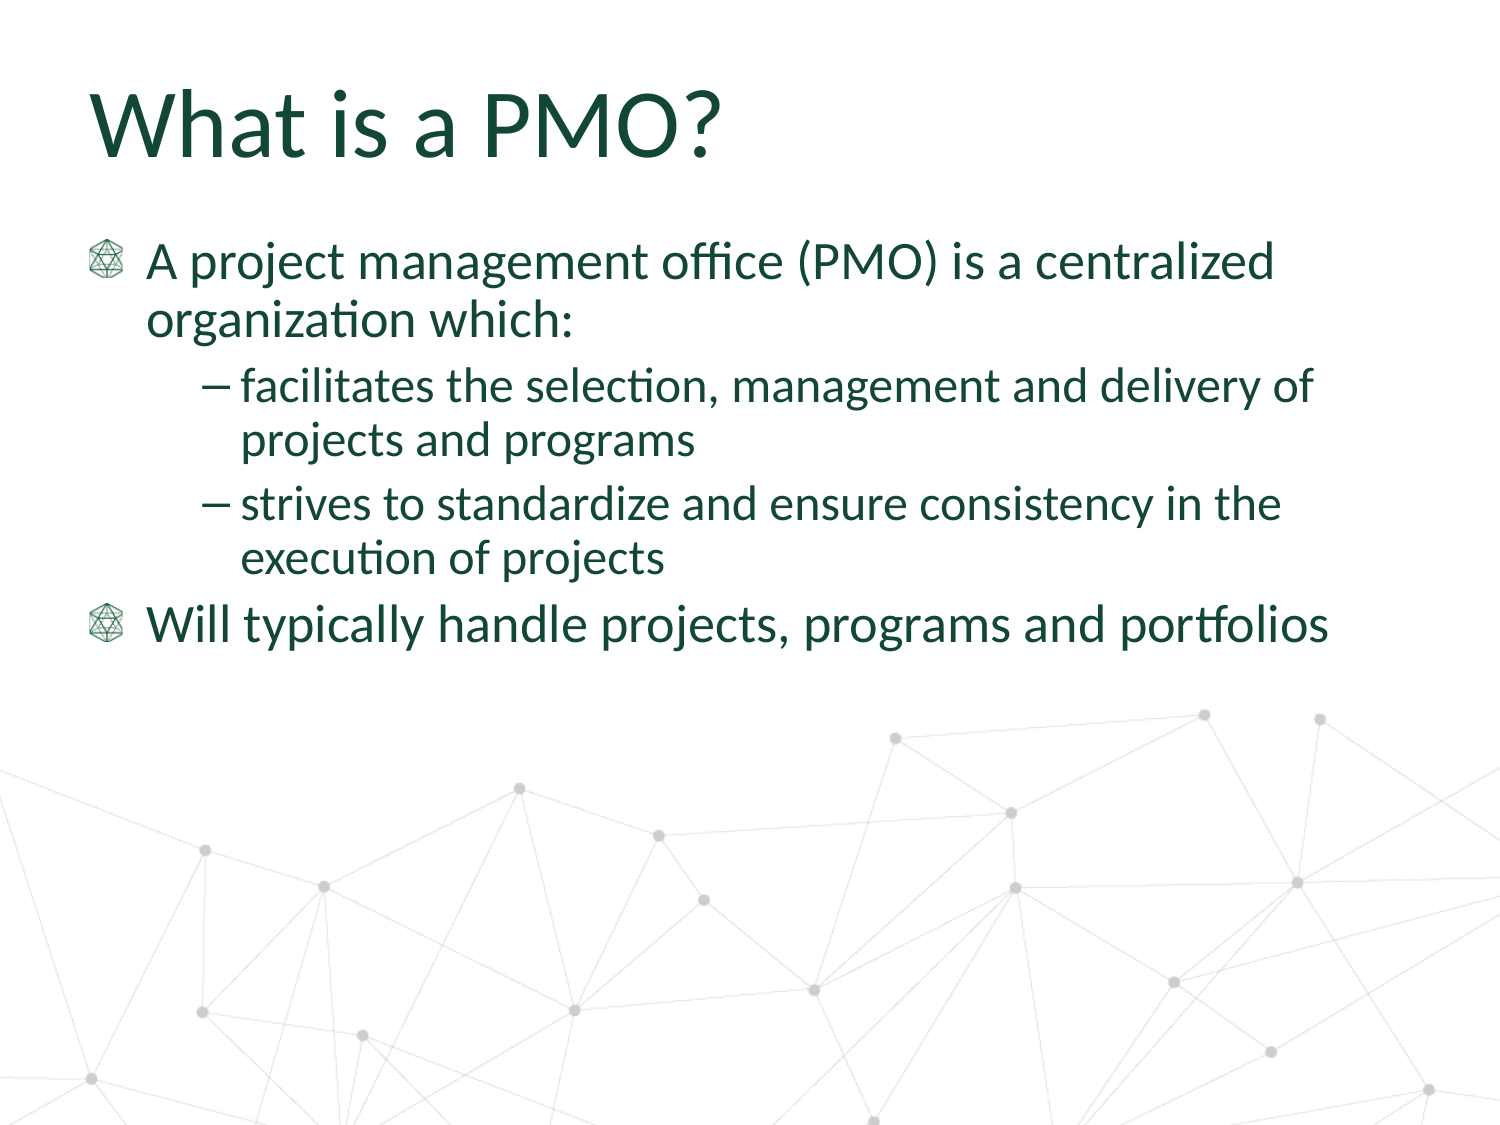

What is a PMO?

A project management office (PMO) is a centralized organization which:
facilitates the selection, management and delivery of projects and programs
strives to standardize and ensure consistency in the execution of projects
Will typically handle projects, programs and portfolios